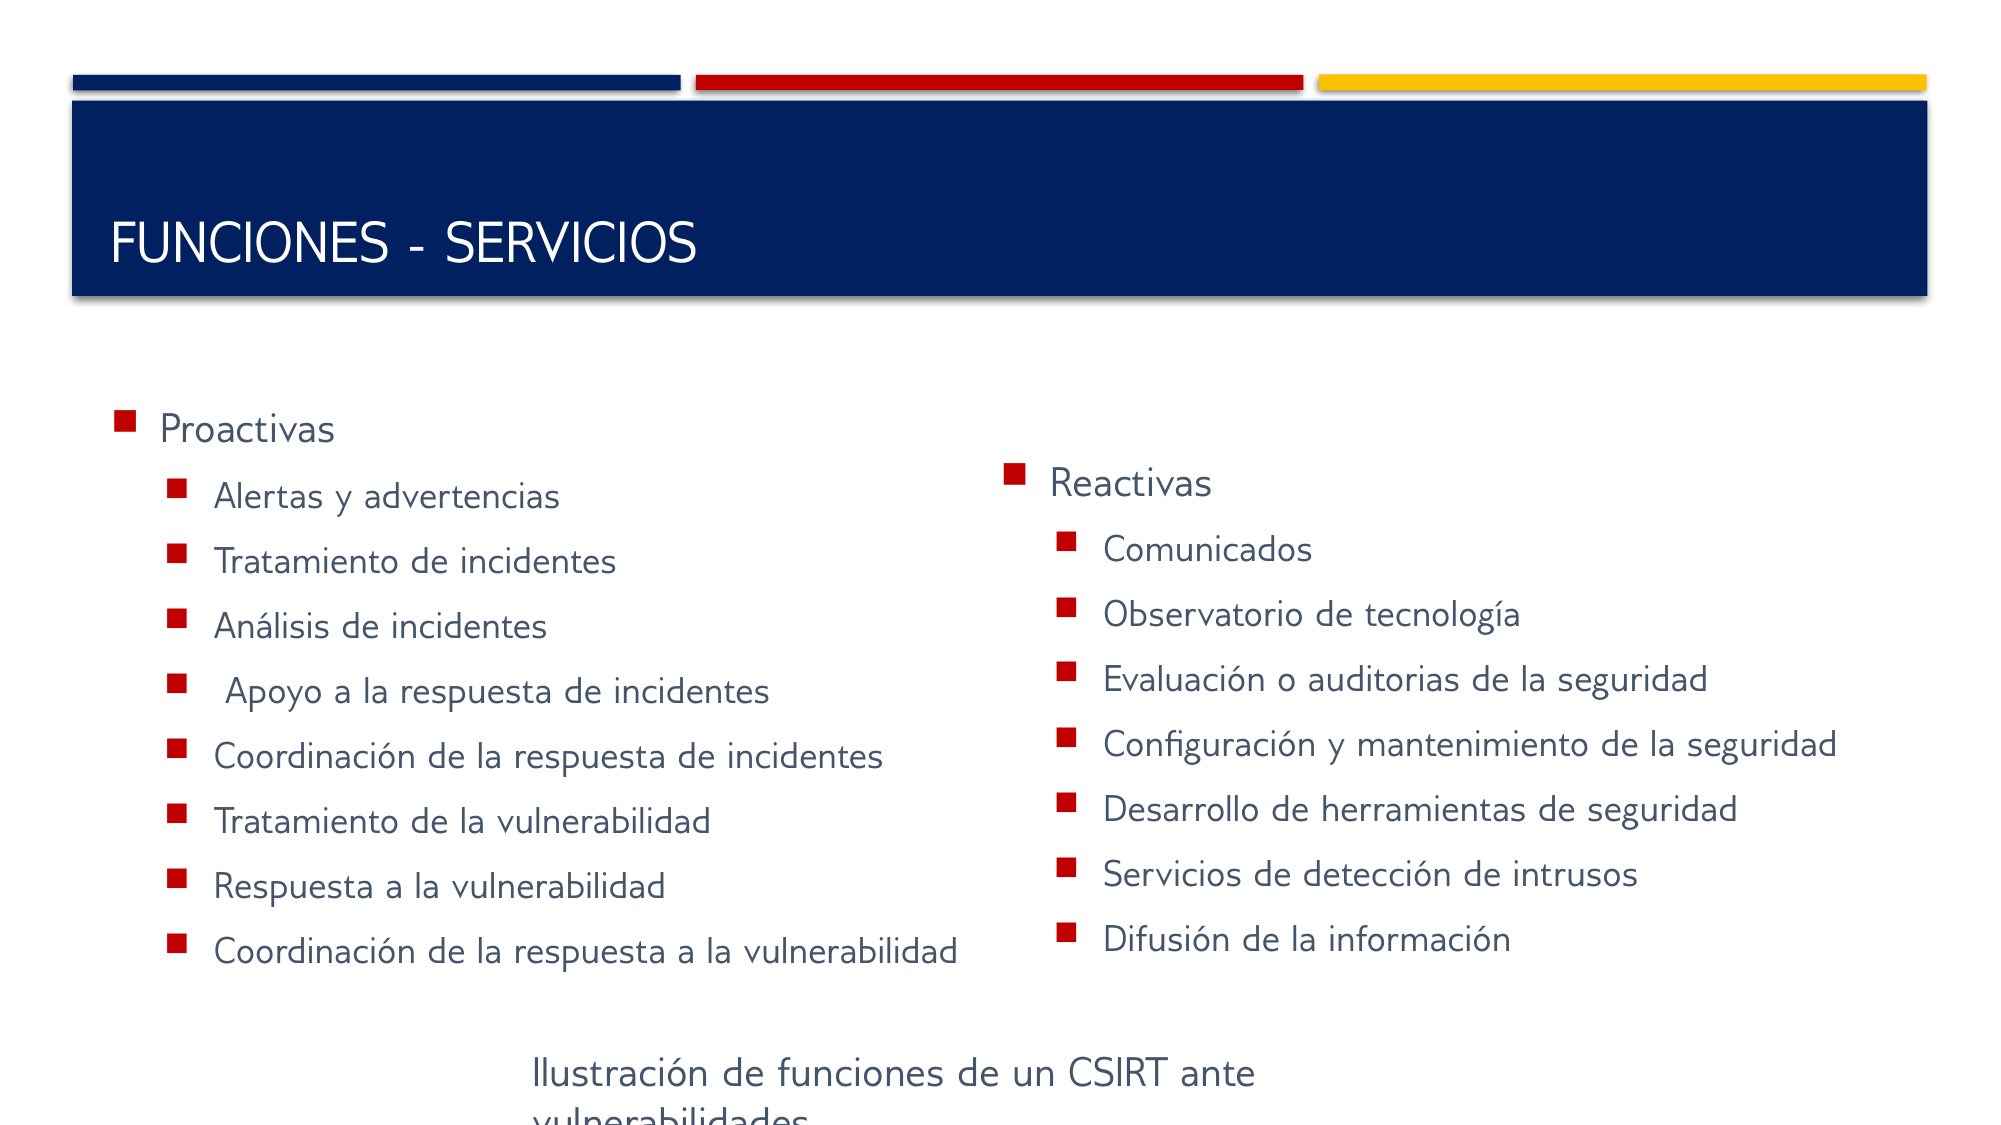

# Funciones - Servicios
Proactivas
Alertas y advertencias
Tratamiento de incidentes
Análisis de incidentes
 Apoyo a la respuesta de incidentes
Coordinación de la respuesta de incidentes
Tratamiento de la vulnerabilidad
Respuesta a la vulnerabilidad
Coordinación de la respuesta a la vulnerabilidad

Reactivas
Comunicados
Observatorio de tecnología
Evaluación o auditorias de la seguridad
Configuración y mantenimiento de la seguridad
Desarrollo de herramientas de seguridad
Servicios de detección de intrusos
Difusión de la información
Ilustración de funciones de un CSIRT ante vulnerabilidades